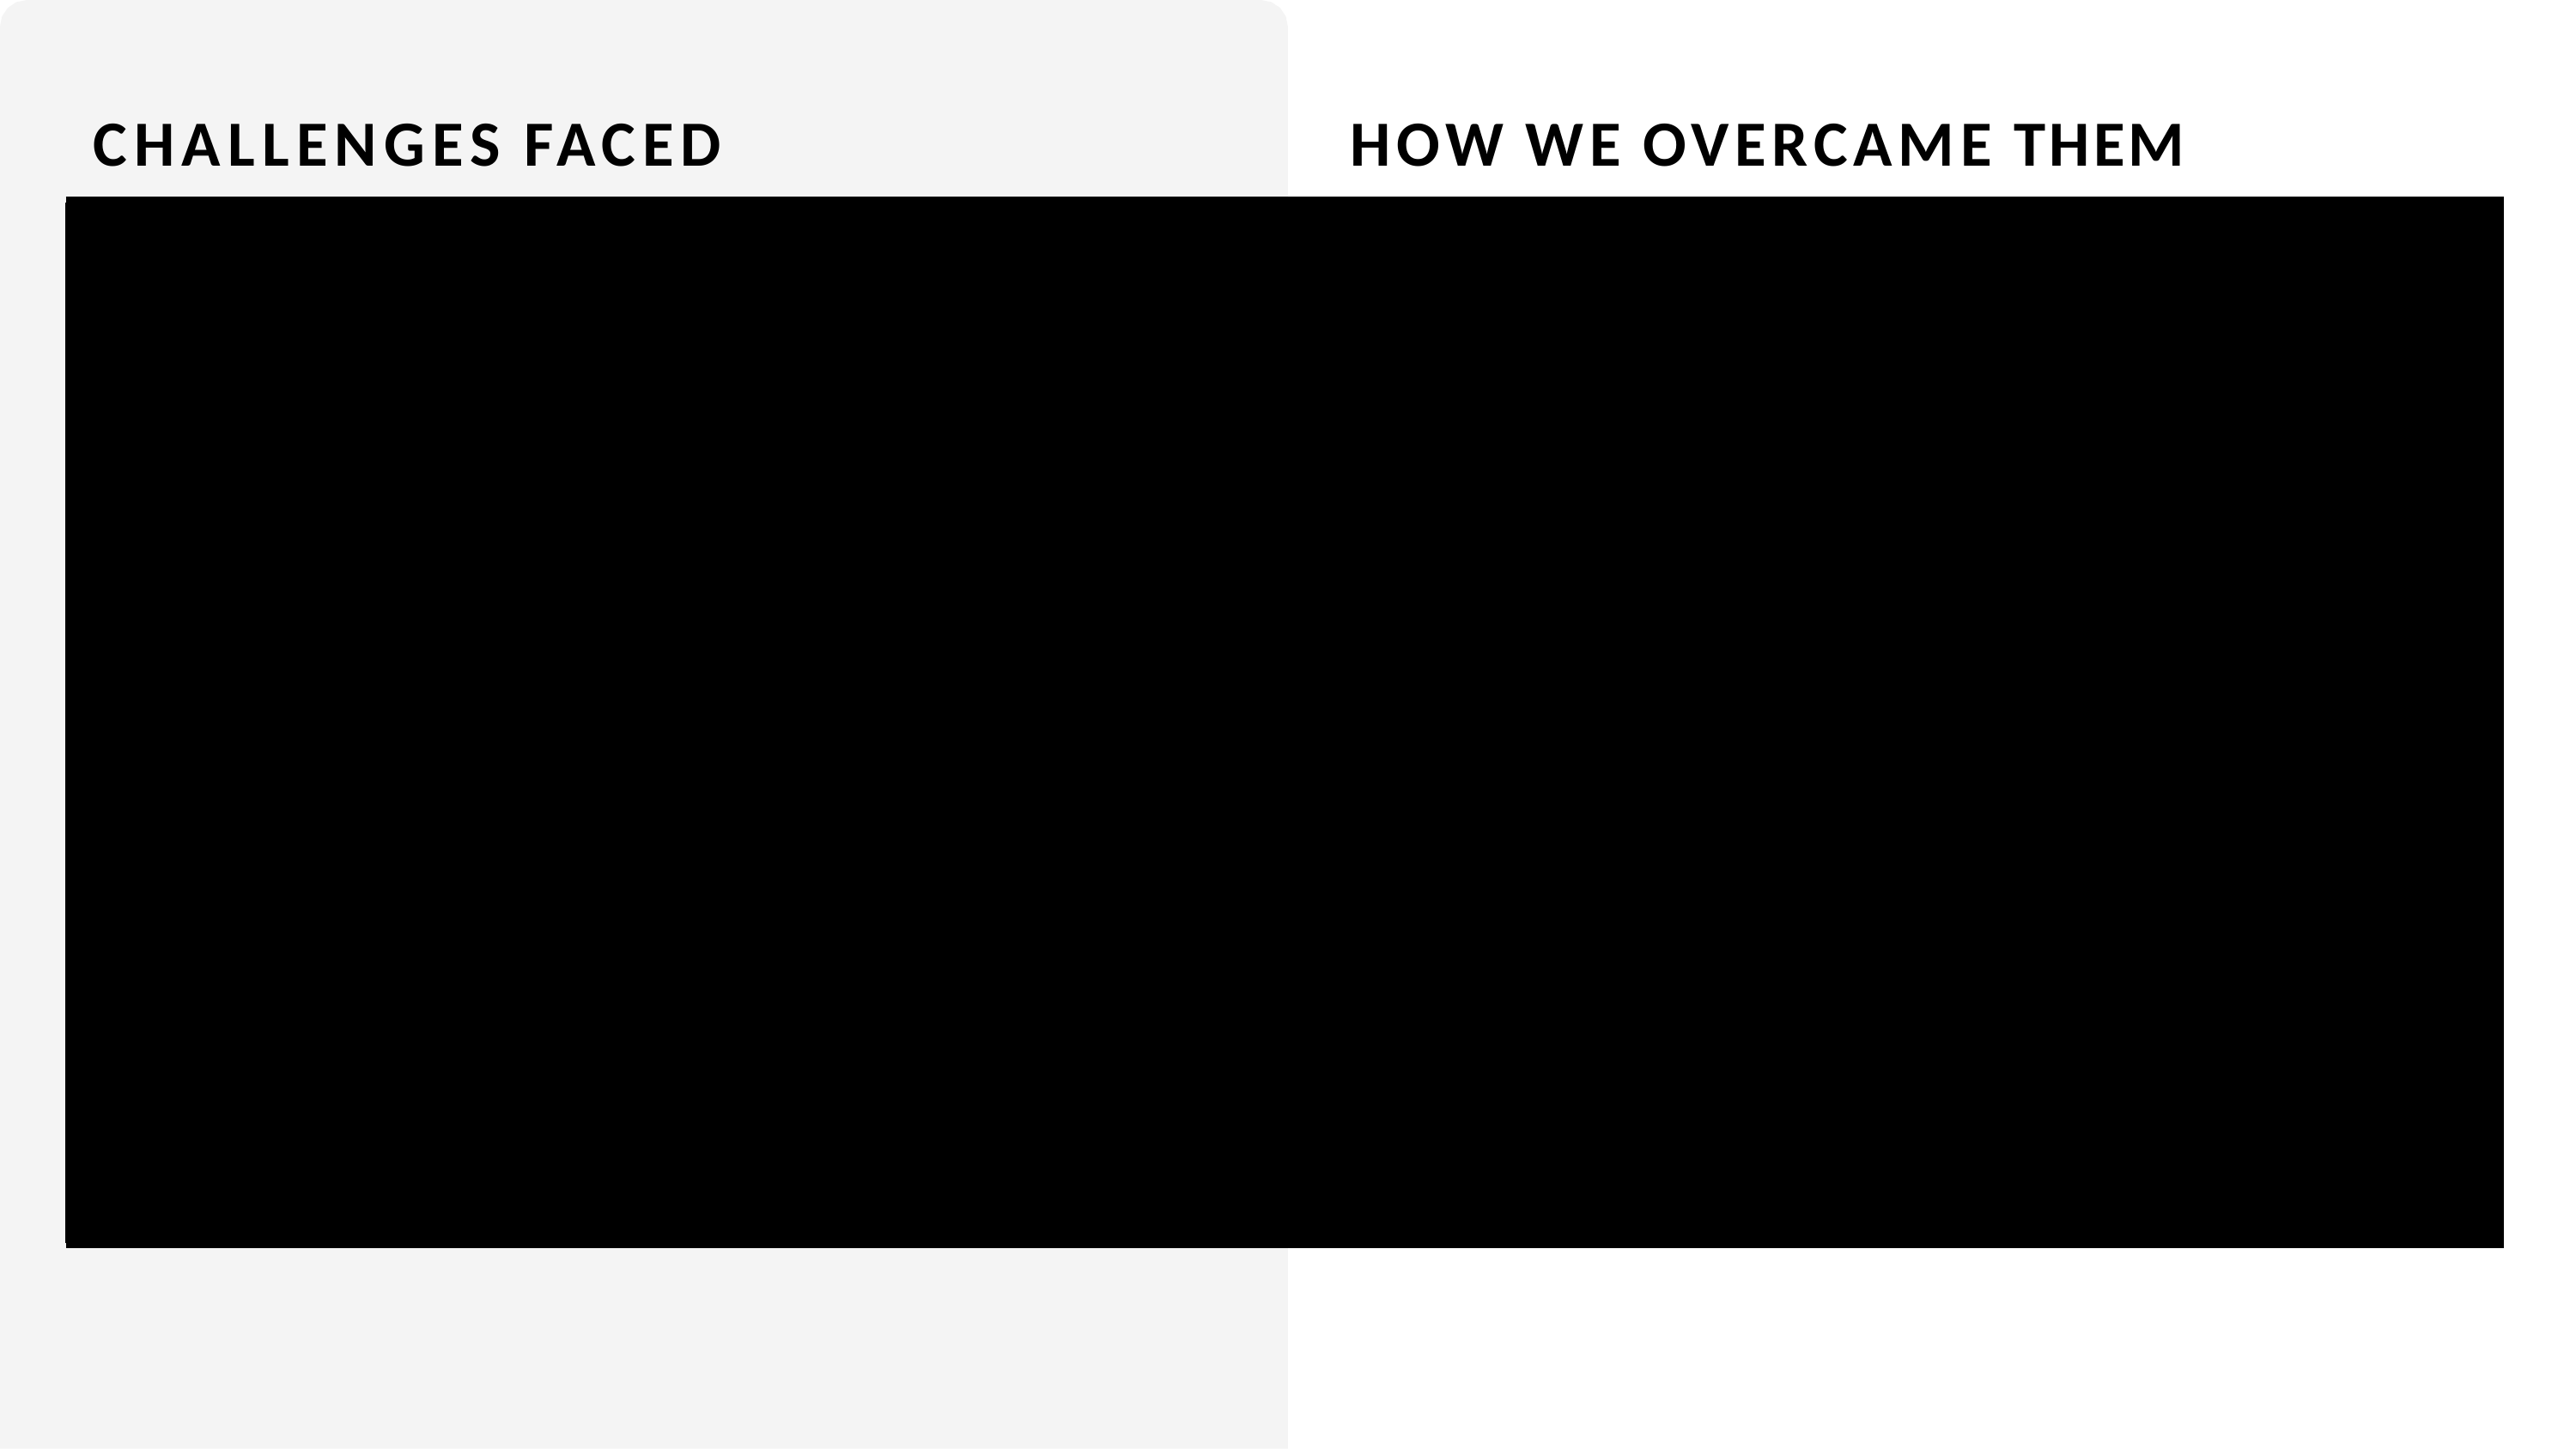

CHALLENGES FACED
# HOW WE OVERCAME THEM

Used moving averages and line charts to
highlight long-term price movement.
Applied data-cleaning methods like forward-filling and duplicate removal.

Analyzed outliers separately to retain market insights instead of removing them blindly.
Used a correlation heatmap to focus on key influencing features.
Simplified the visuals by selecting the most meaningful and clear charts.
Identifying Trends
Missing or Noisy Data Dealing with Outliers High Feature Correlation Choosing Effective Visuals